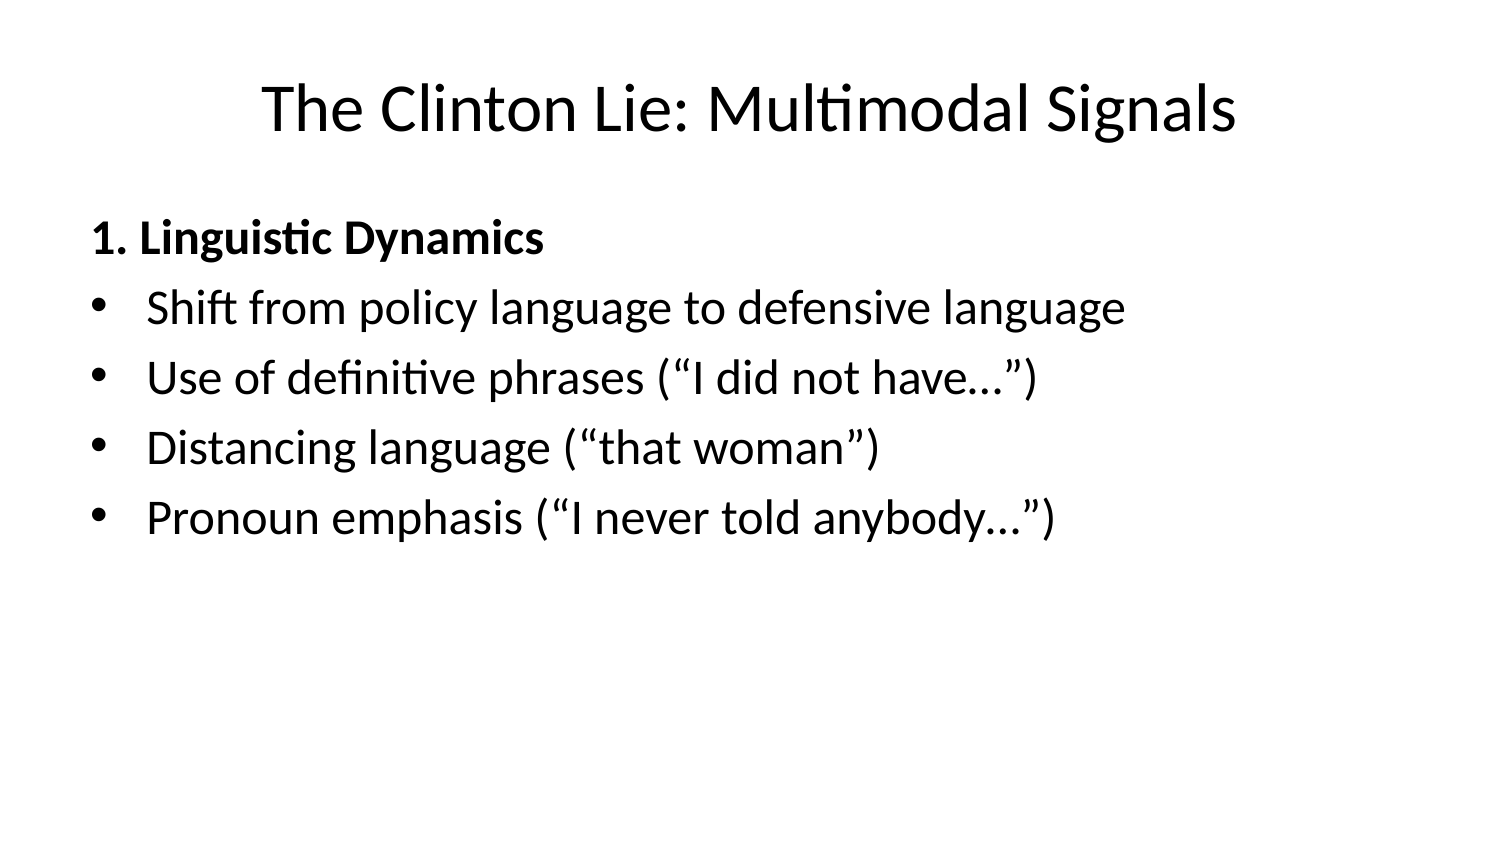

# The Clinton Lie: Multimodal Signals
1. Linguistic Dynamics
Shift from policy language to defensive language
Use of definitive phrases (“I did not have…”)
Distancing language (“that woman”)
Pronoun emphasis (“I never told anybody…”)